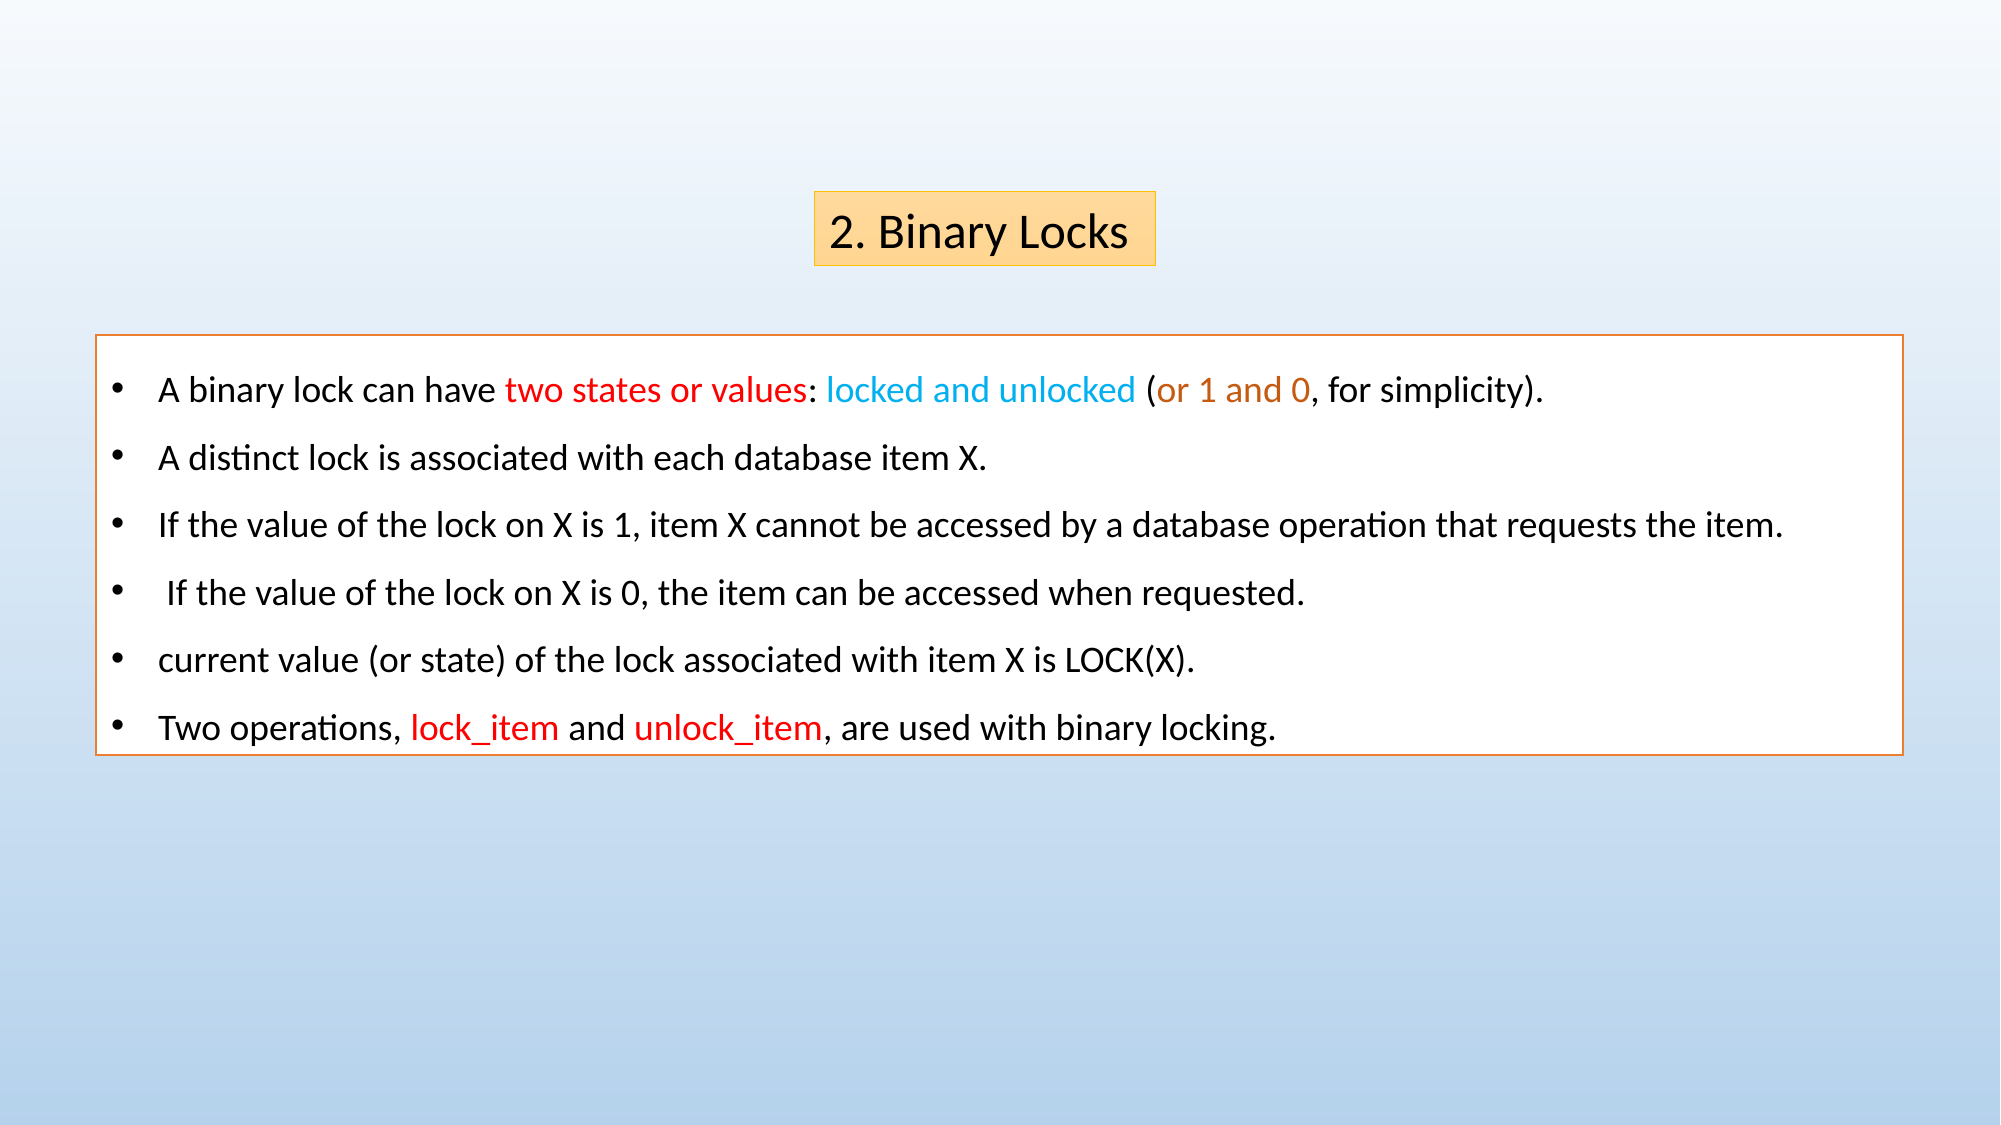

2. Binary Locks
A binary lock can have two states or values: locked and unlocked (or 1 and 0, for simplicity).
A distinct lock is associated with each database item X.
If the value of the lock on X is 1, item X cannot be accessed by a database operation that requests the item.
 If the value of the lock on X is 0, the item can be accessed when requested.
current value (or state) of the lock associated with item X is LOCK(X).
Two operations, lock_item and unlock_item, are used with binary locking.